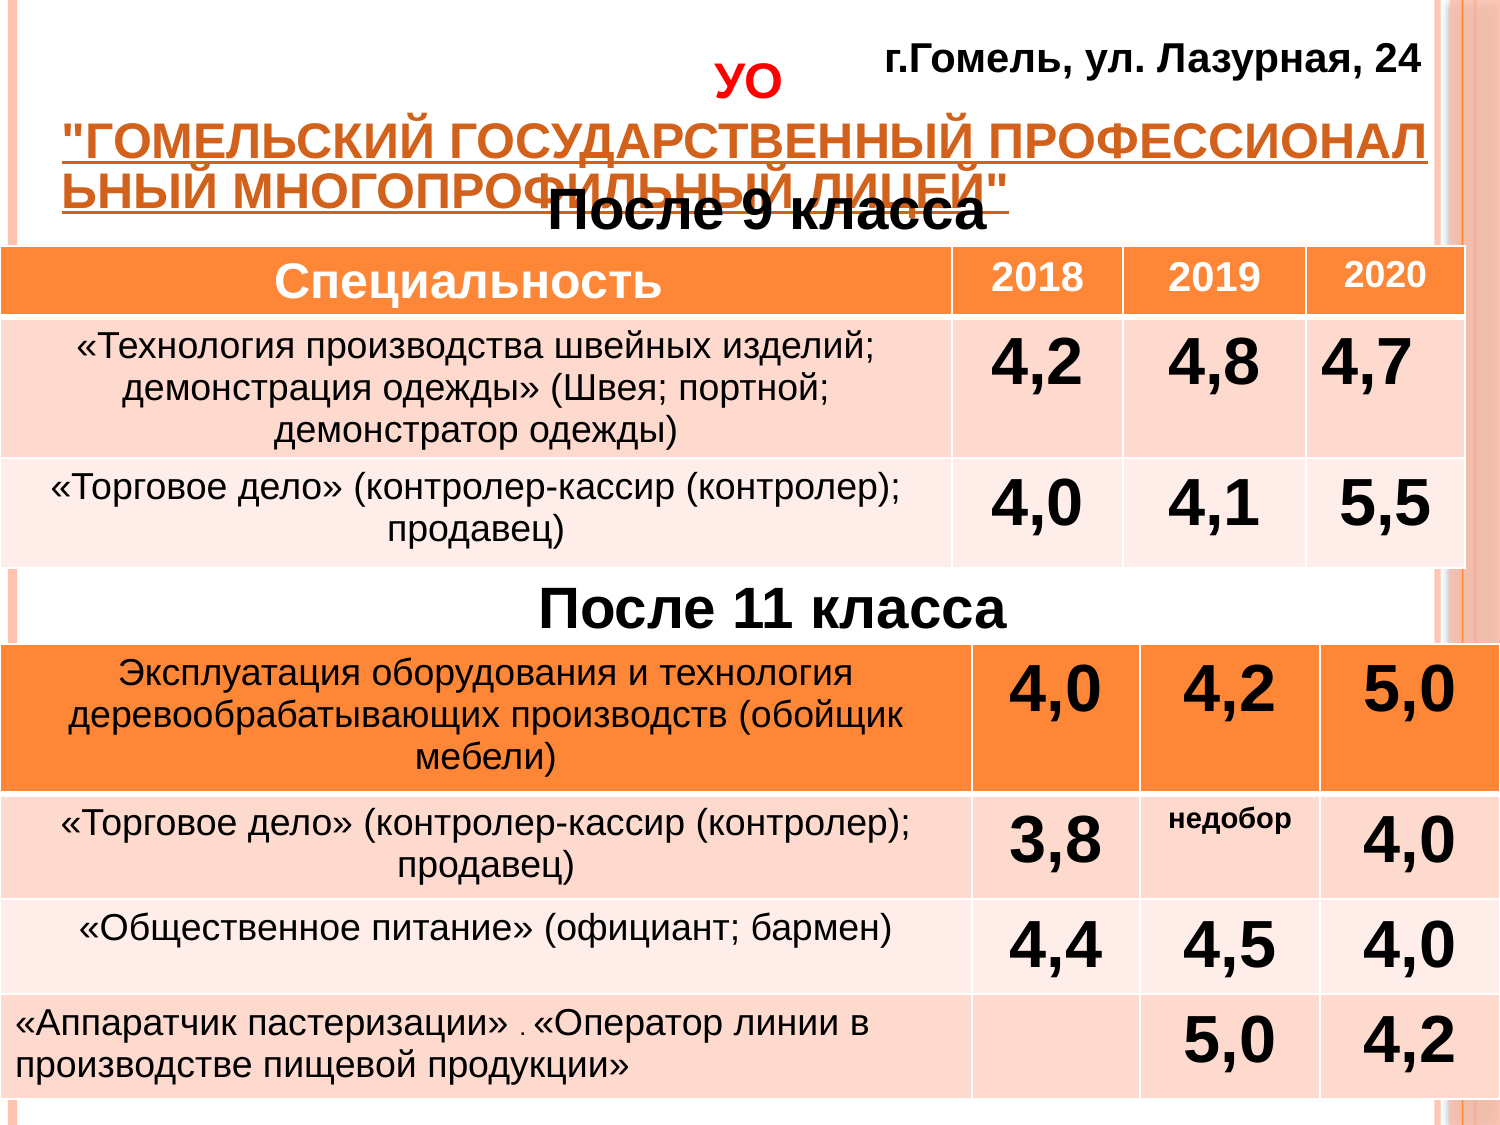

# УО "Гомельский государственный профессиональный многопрофильный лицей"
г.Гомель, ул. Лазурная, 24
После 9 класса
| Специальность | 2018 | 2019 | 2020 |
| --- | --- | --- | --- |
| «Технология производства швейных изделий; демонстрация одежды» (Швея; портной; демонстратор одежды) | 4,2 | 4,8 | 4,7 |
| «Торговое дело» (контролер-кассир (контролер); продавец) | 4,0 | 4,1 | 5,5 |

После 11 класса
| Эксплуатация оборудования и технология деревообрабатывающих производств (обойщик мебели) | 4,0 | 4,2 | 5,0 |
| --- | --- | --- | --- |
| «Торговое дело» (контролер-кассир (контролер); продавец) | 3,8 | недобор | 4,0 |
| «Общественное питание» (официант; бармен) | 4,4 | 4,5 | 4,0 |
| «Аппаратчик пастеризации» . «Оператор линии в производстве пищевой продукции» |  | 5,0 | 4,2 |